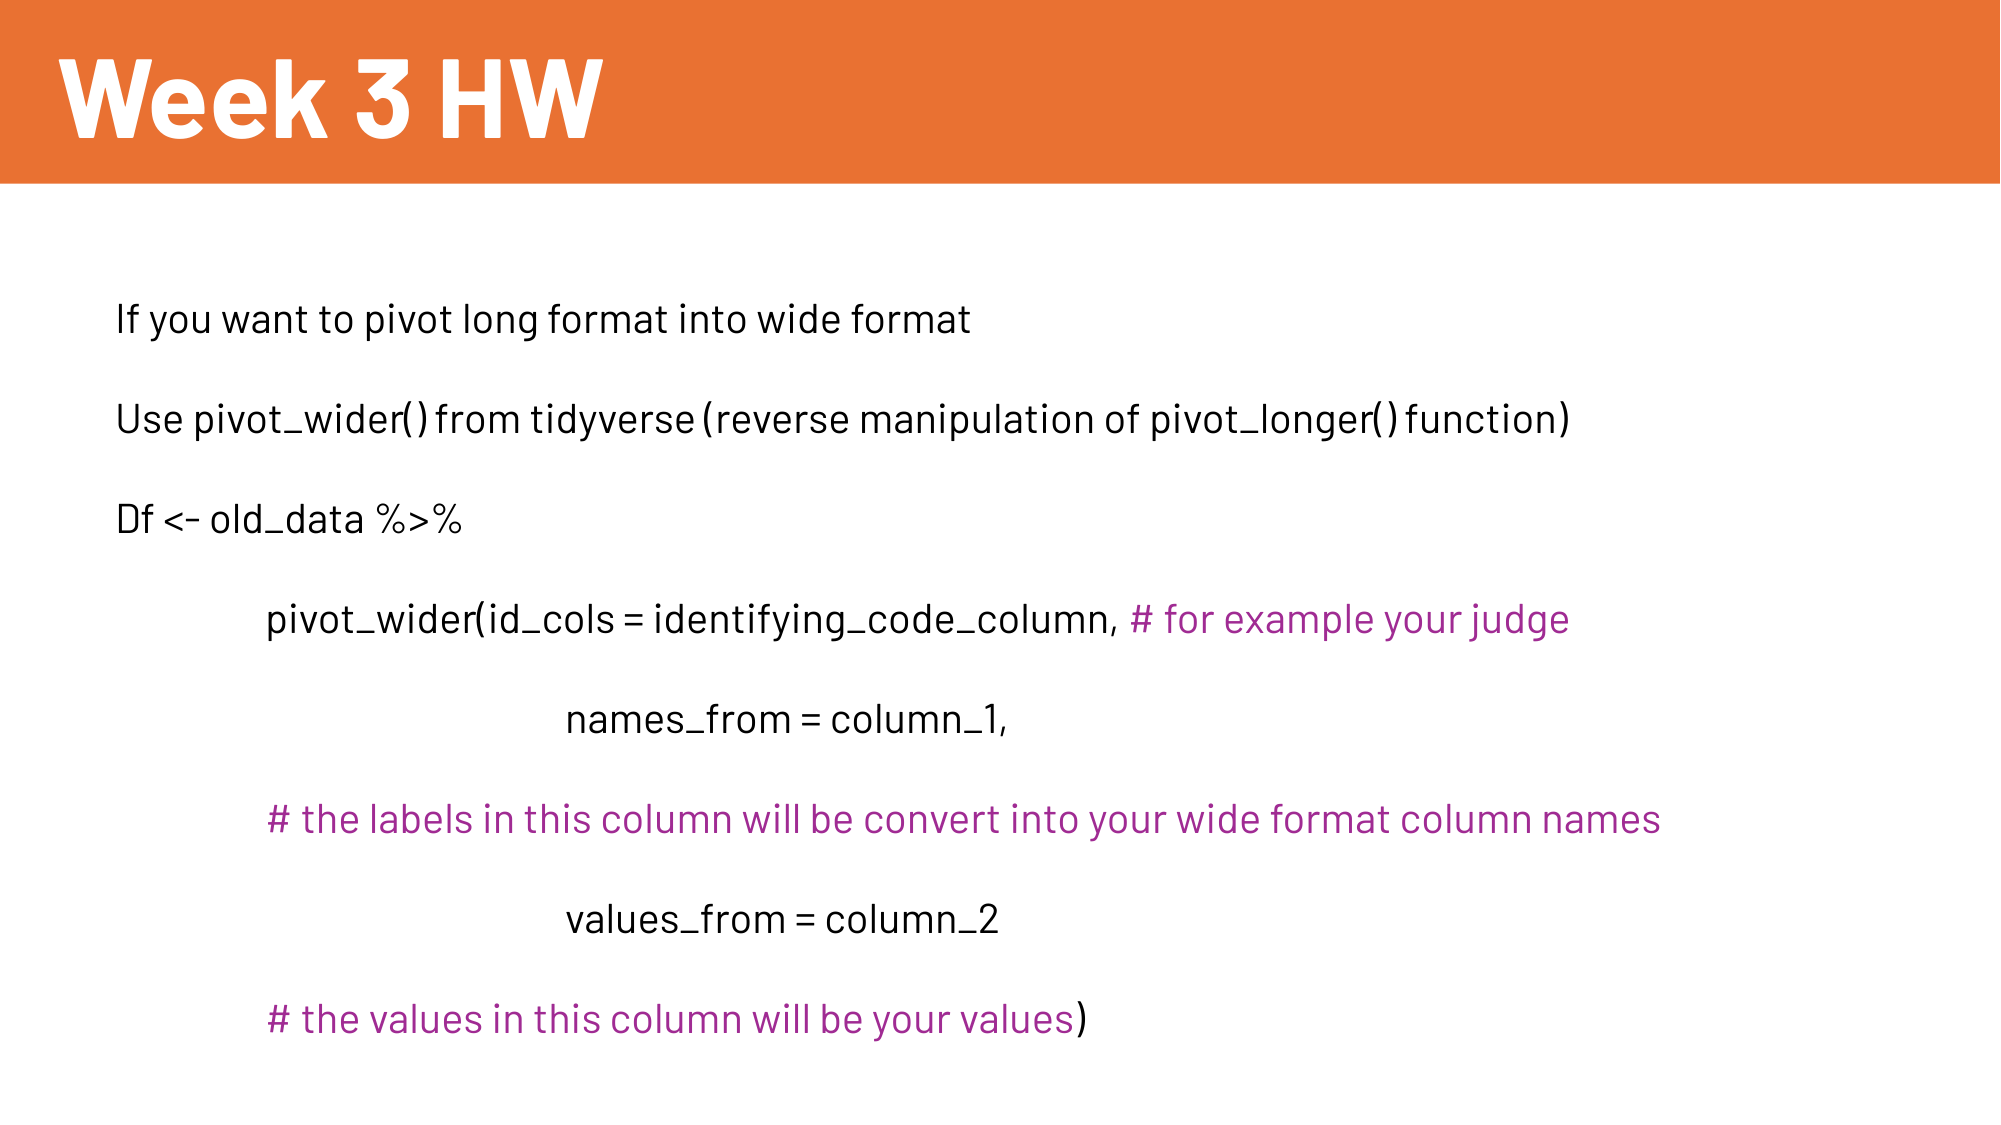

Week 3 HW
If you want to pivot long format into wide format
Use pivot_wider() from tidyverse (reverse manipulation of pivot_longer() function)
Df <- old_data %>%
	pivot_wider(id_cols = identifying_code_column, # for example your judge
			names_from = column_1,
	# the labels in this column will be convert into your wide format column names
			values_from = column_2
	# the values in this column will be your values)